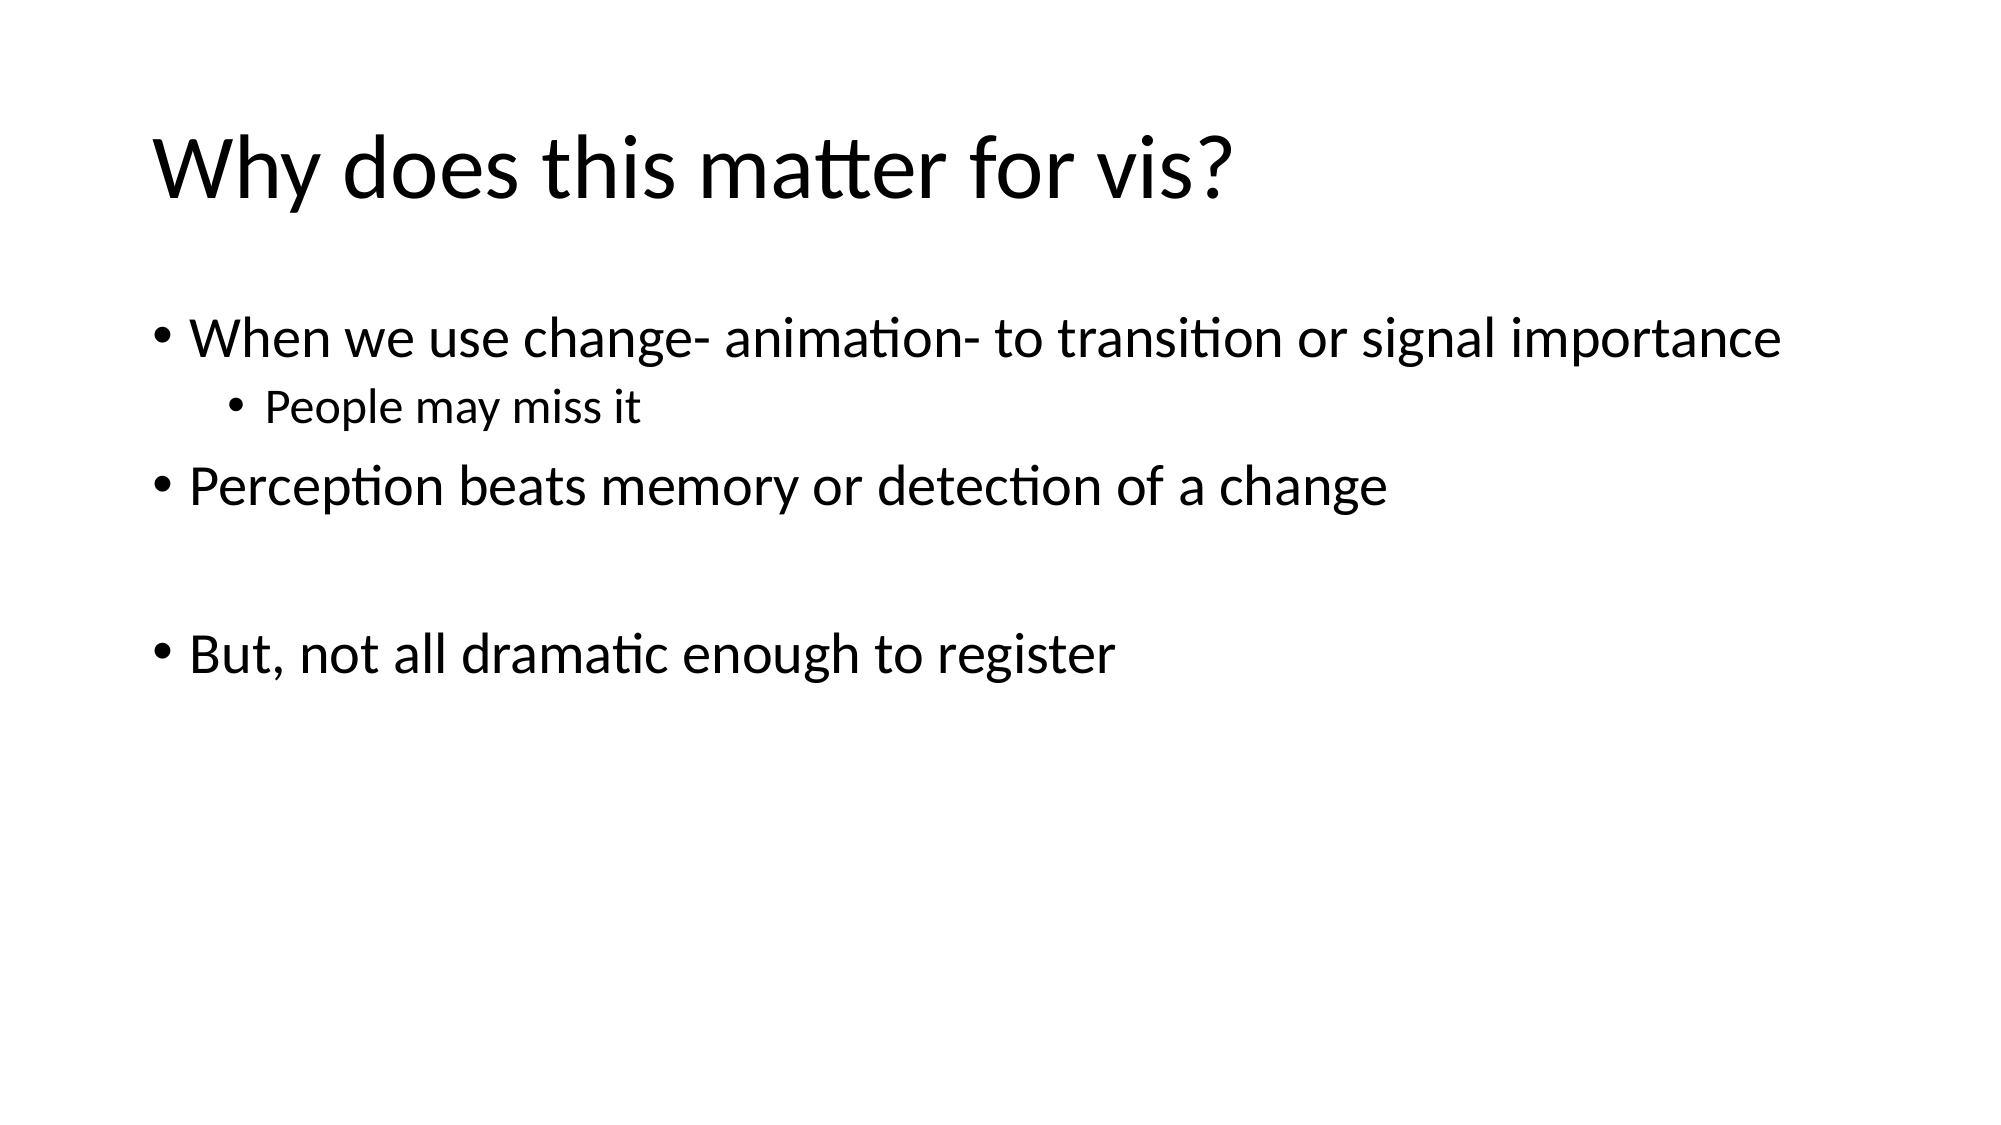

# Why does this matter for vis?
When we use change- animation- to transition or signal importance
People may miss it
Perception beats memory or detection of a change

But, not all dramatic enough to register